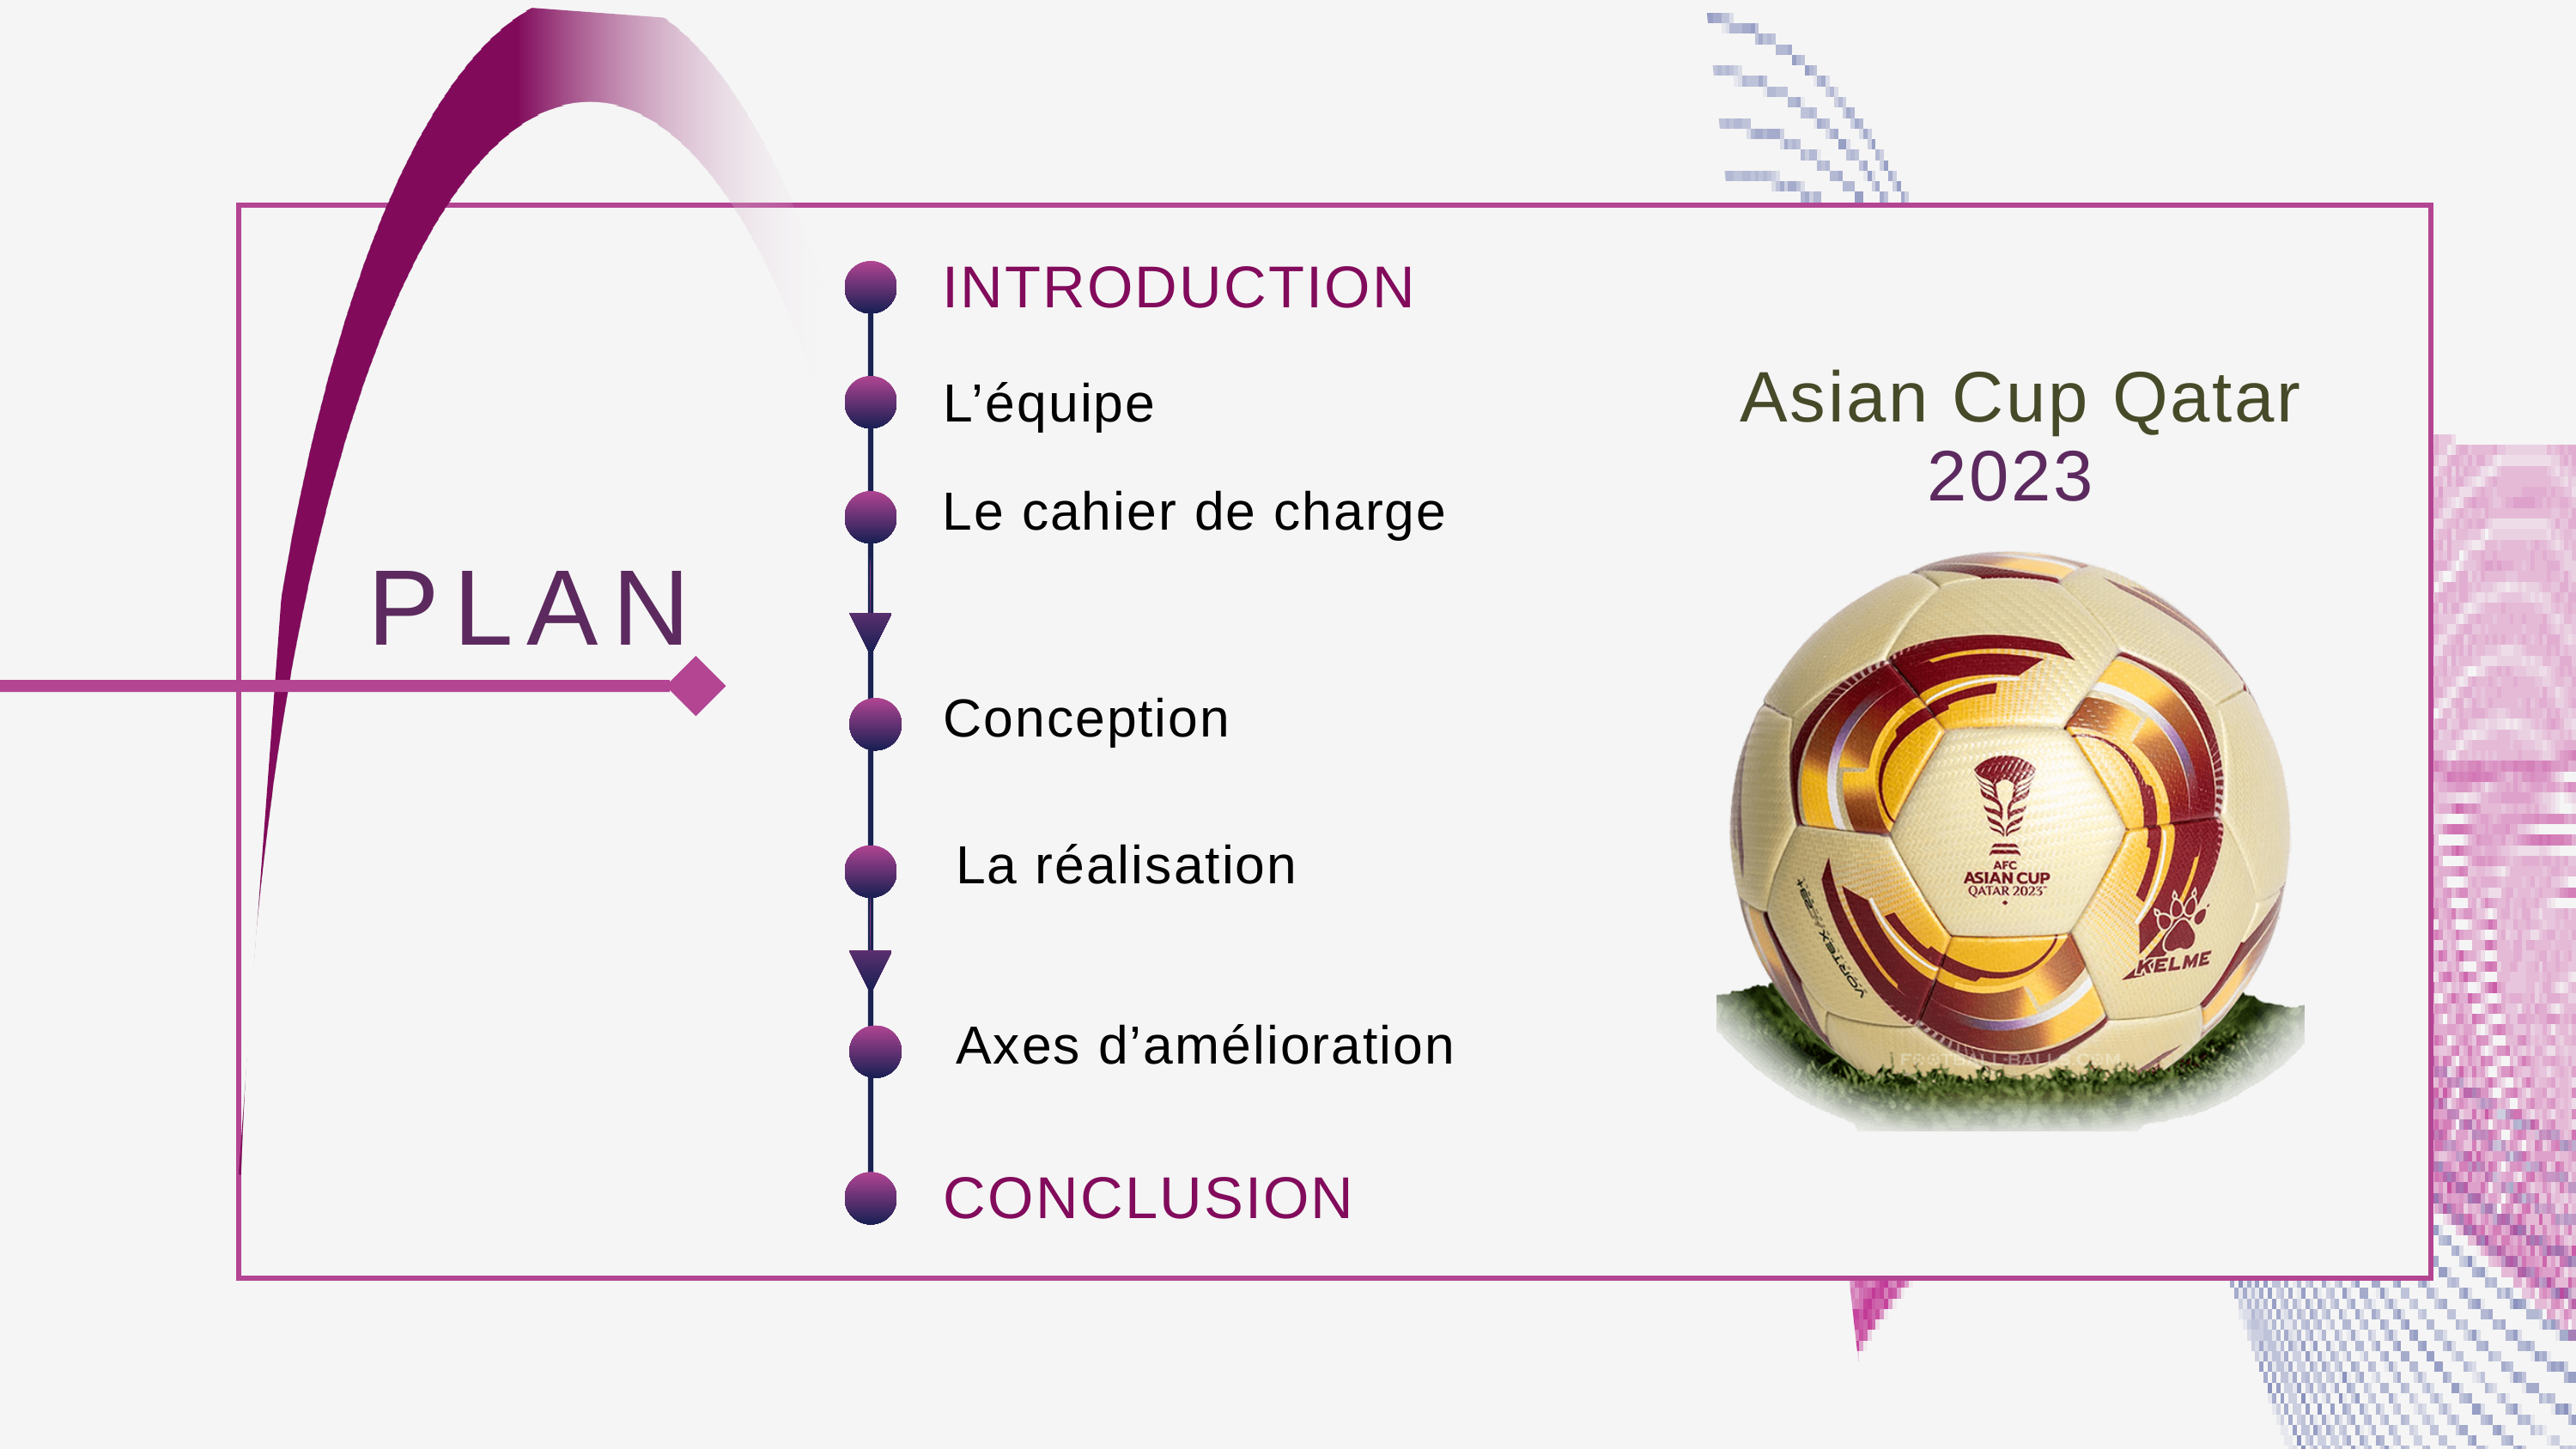

INTRODUCTION

 Asian Cup Qatar 2023
L’équipe

Le cahier de charge

PLAN

Conception

La réalisation

Axes d’amélioration

CONCLUSION